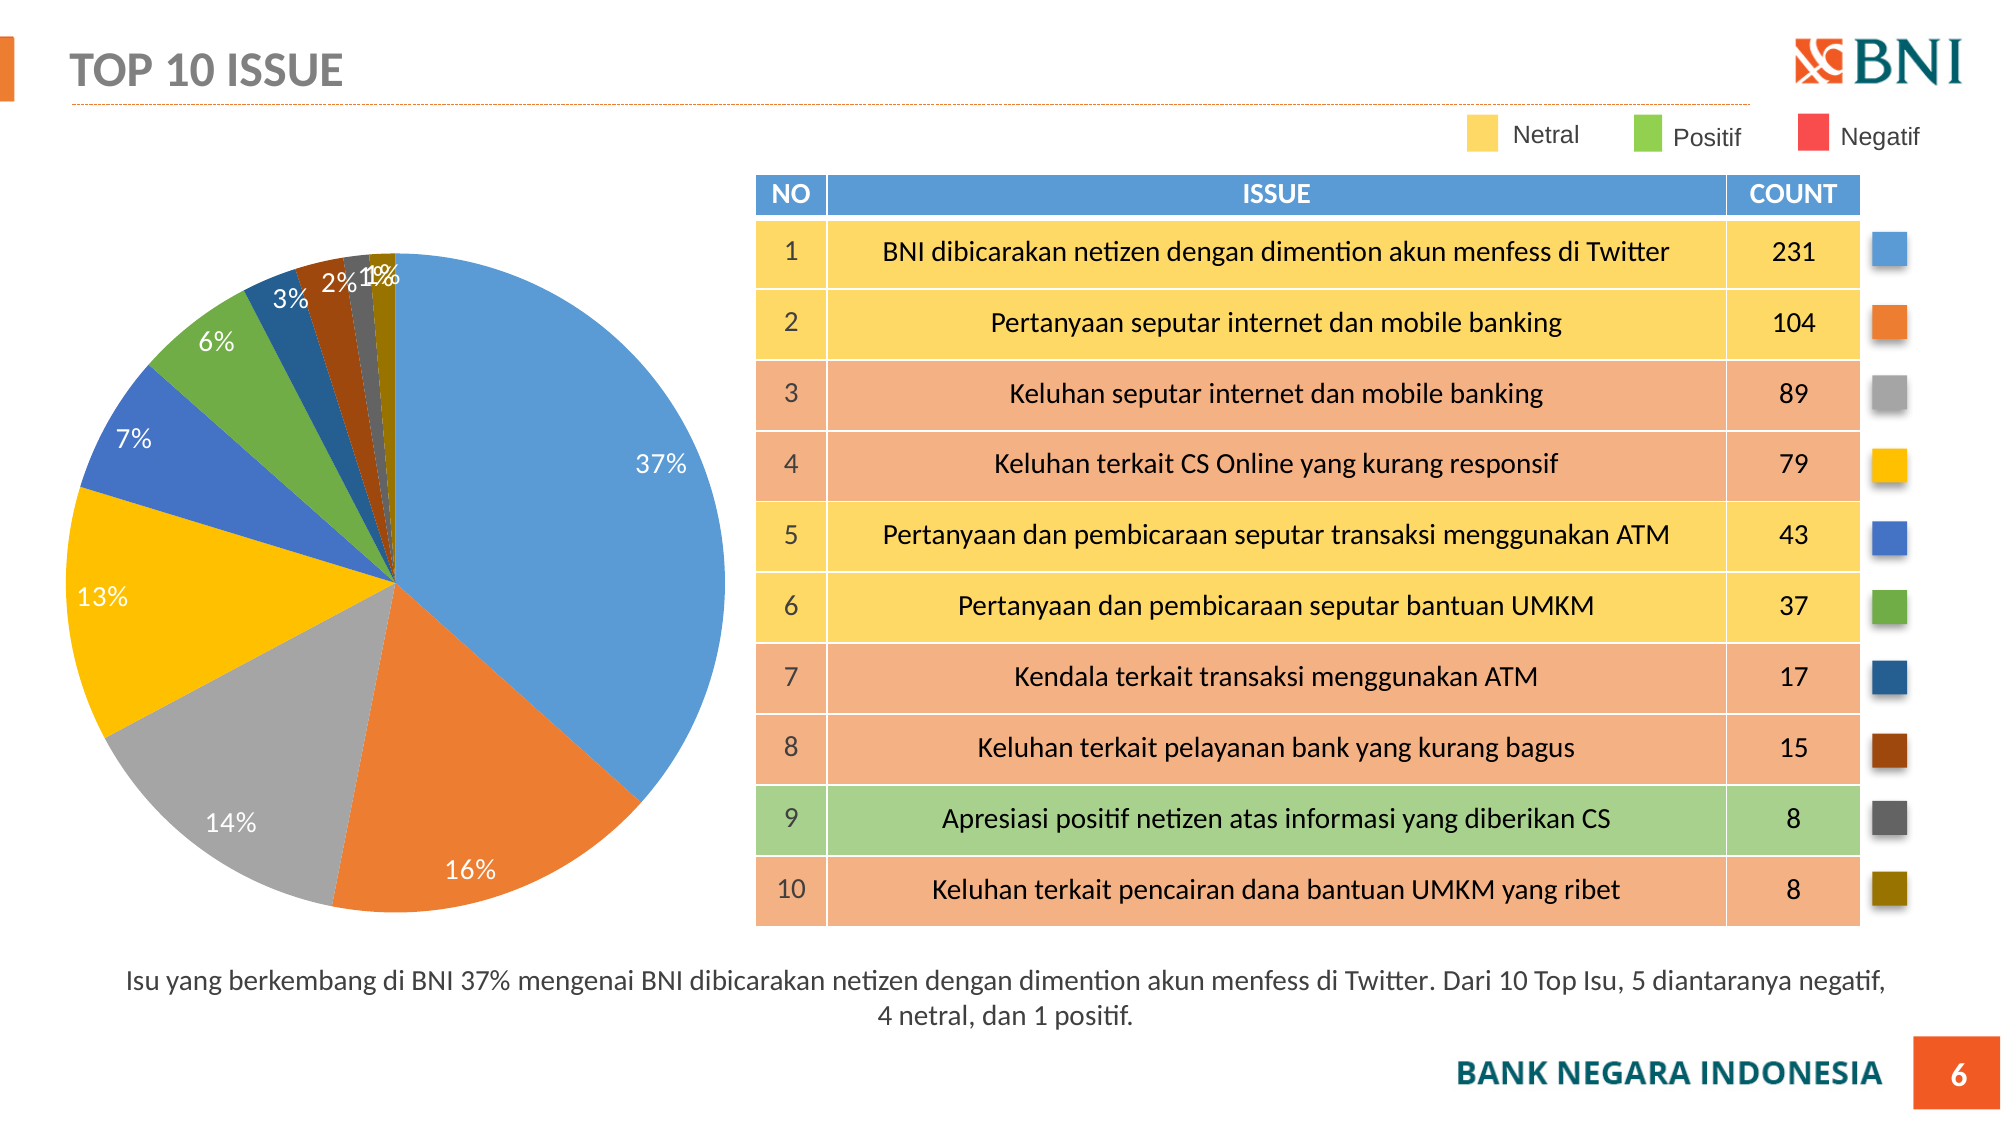

# TOP 10 ISSUE
Netral
Negatif

Positif

| NO | ISSUE | COUNT |
| --- | --- | --- |
| 1 | BNI dibicarakan netizen dengan dimention akun menfess di Twitter | 231 |
| 2 | Pertanyaan seputar internet dan mobile banking | 104 |
| 3 | Keluhan seputar internet dan mobile banking | 89 |
| 4 | Keluhan terkait CS Online yang kurang responsif | 79 |
| 5 | Pertanyaan dan pembicaraan seputar transaksi menggunakan ATM | 43 |
| 6 | Pertanyaan dan pembicaraan seputar bantuan UMKM | 37 |
| 7 | Kendala terkait transaksi menggunakan ATM | 17 |
| 8 | Keluhan terkait pelayanan bank yang kurang bagus | 15 |
| 9 | Apresiasi positif netizen atas informasi yang diberikan CS | 8 |
| 10 | Keluhan terkait pencairan dana bantuan UMKM yang ribet | 8 |

### Chart

| Category | Sales |
|---|---|
| BNI dibicarakan netizen dengan dimention akun menfess di Twitter | 231.0 |
| Pertanyaan seputar internet dan mobile banking | 104.0 |
| Keluhan seputar internet dan mobile banking | 89.0 |
| Keluhan terkait CS Online yang kurang responsif | 79.0 |
| Pertanyaan dan pembicaraan seputar transaksi menggunakan ATM | 43.0 |
| Pertanyaan dan pembicaraan seputar bantuan UMKM | 37.0 |
| Kendala terkait transaksi menggunakan ATM | 17.0 |
| Keluhan terkait pelayanan bank yang kurang bagus | 15.0 |
| Apresiasi positif netizen atas informasi yang diberikan CS | 8.0 |
| Keluhan terkait pencairan dana bantuan UMKM yang ribet | 8.0 |

Isu yang berkembang di BNI 37% mengenai BNI dibicarakan netizen dengan dimention akun menfess di Twitter. Dari 10 Top Isu, 5 diantaranya negatif, 4 netral, dan 1 positif.
6